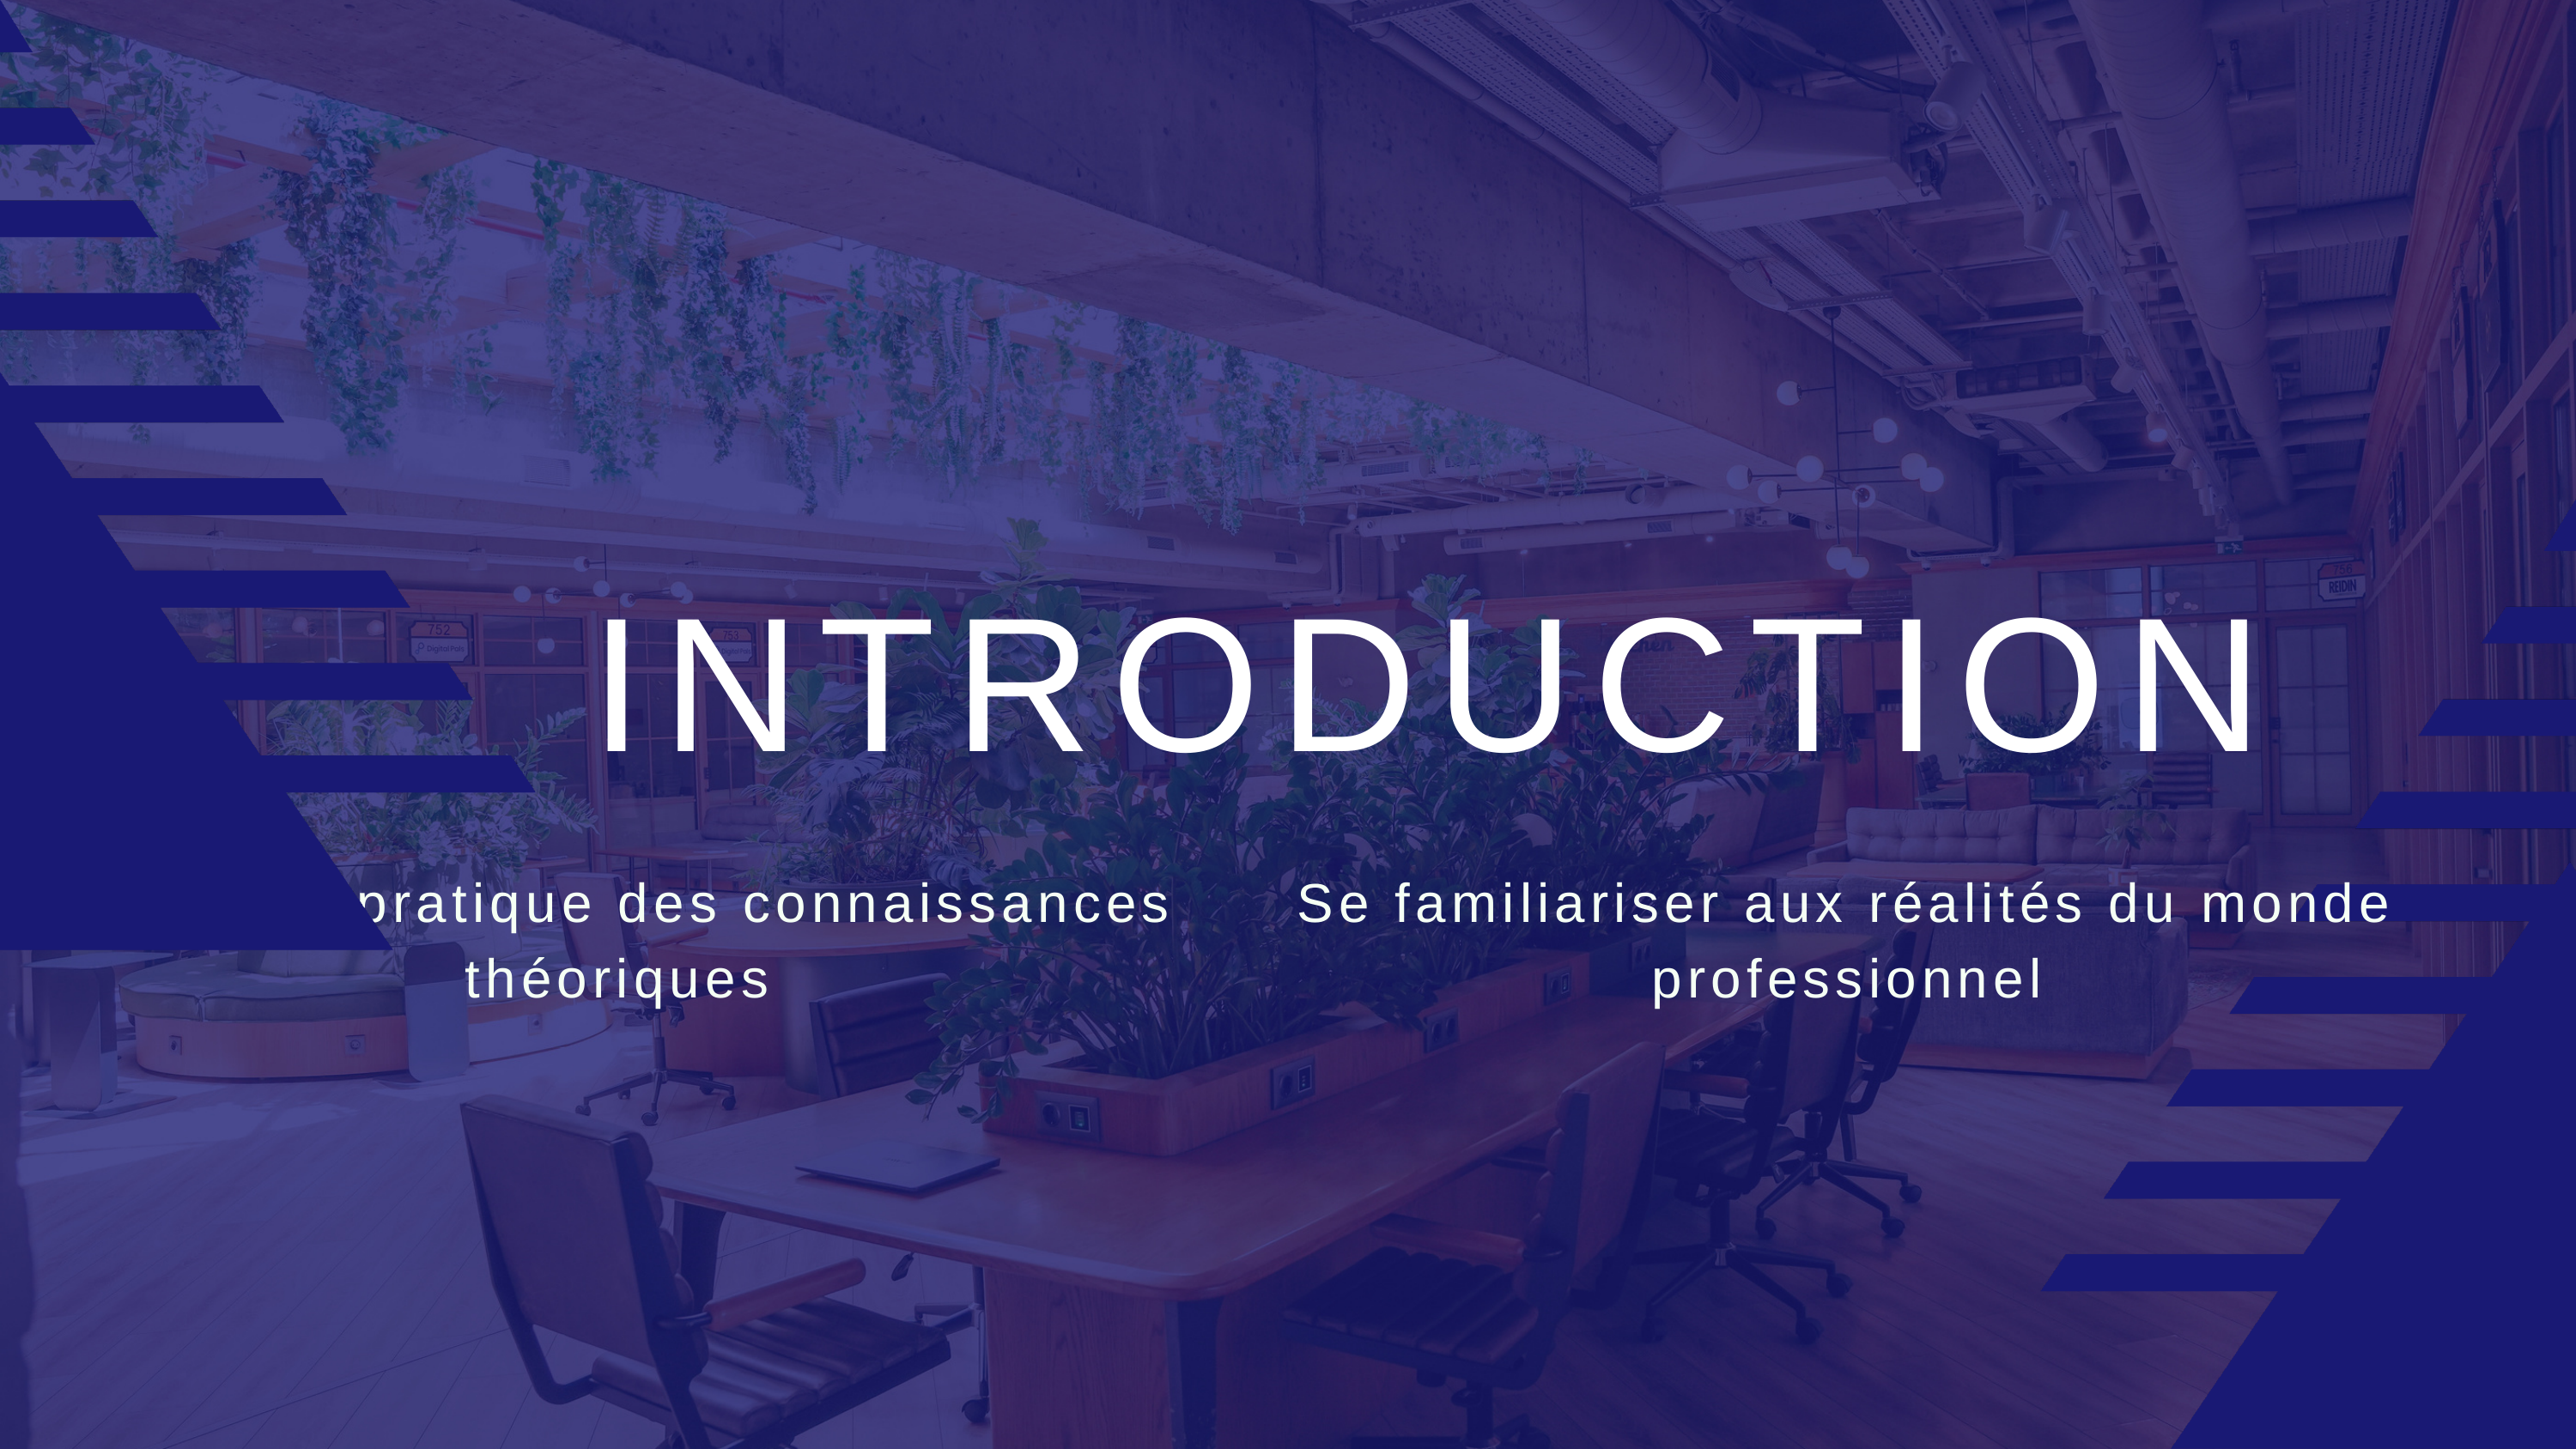

INTRODUCTION
Mettre en pratique des connaissances théoriques

Se familiariser aux réalités du monde professionnel